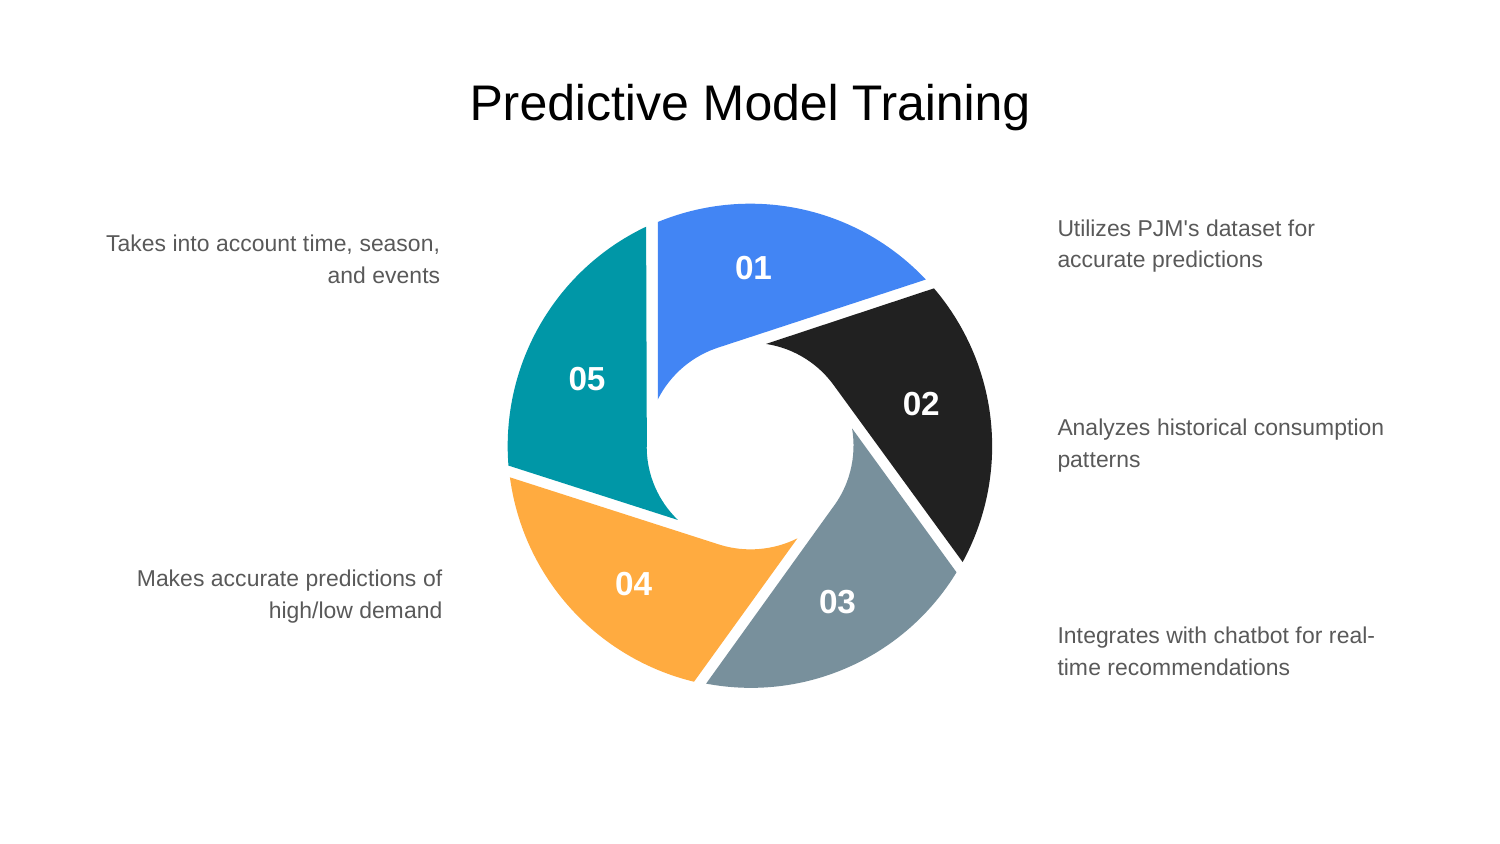

# Predictive Model Training
Utilizes PJM's dataset for accurate predictions
Takes into account time, season, and events
Analyzes historical consumption patterns
Makes accurate predictions of high/low demand
Integrates with chatbot for real-time recommendations